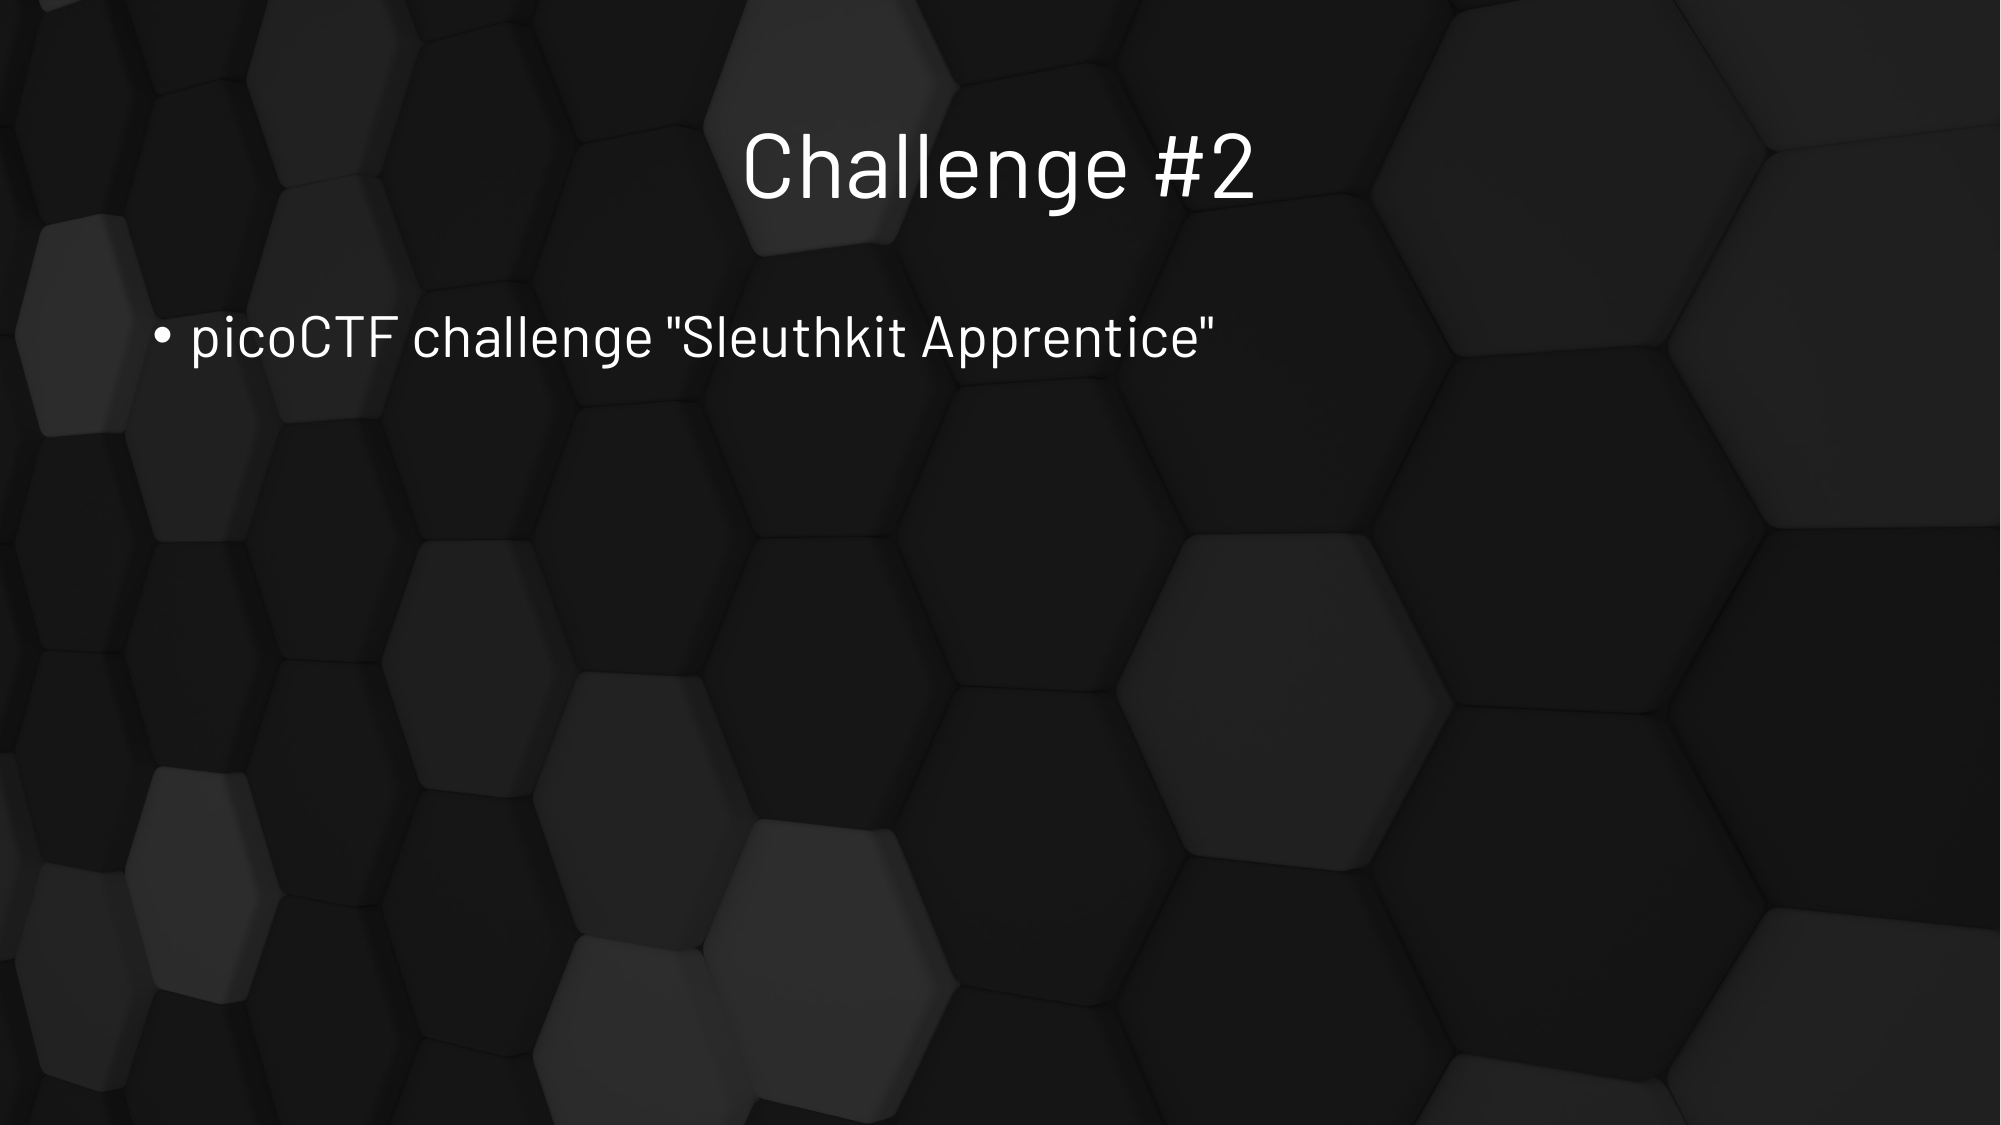

# Challenge #2
picoCTF challenge "Sleuthkit Apprentice"